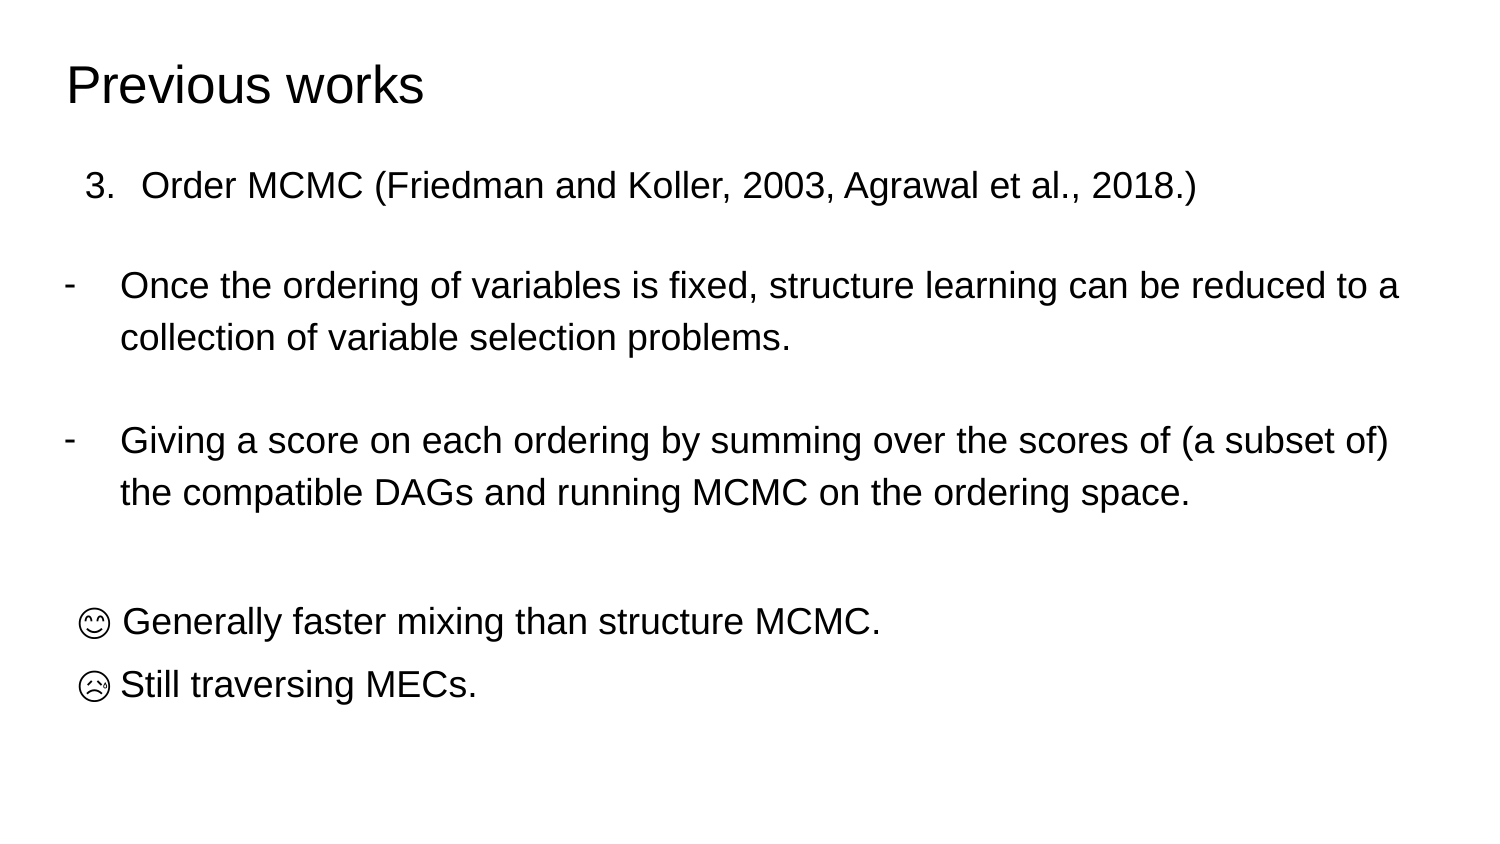

# Previous works
Order MCMC (Friedman and Koller, 2003, Agrawal et al., 2018.)
Once the ordering of variables is fixed, structure learning can be reduced to a collection of variable selection problems.

Giving a score on each ordering by summing over the scores of (a subset of)
the compatible DAGs and running MCMC on the ordering space.
😊 Generally faster mixing than structure MCMC.
😥 Still traversing MECs.